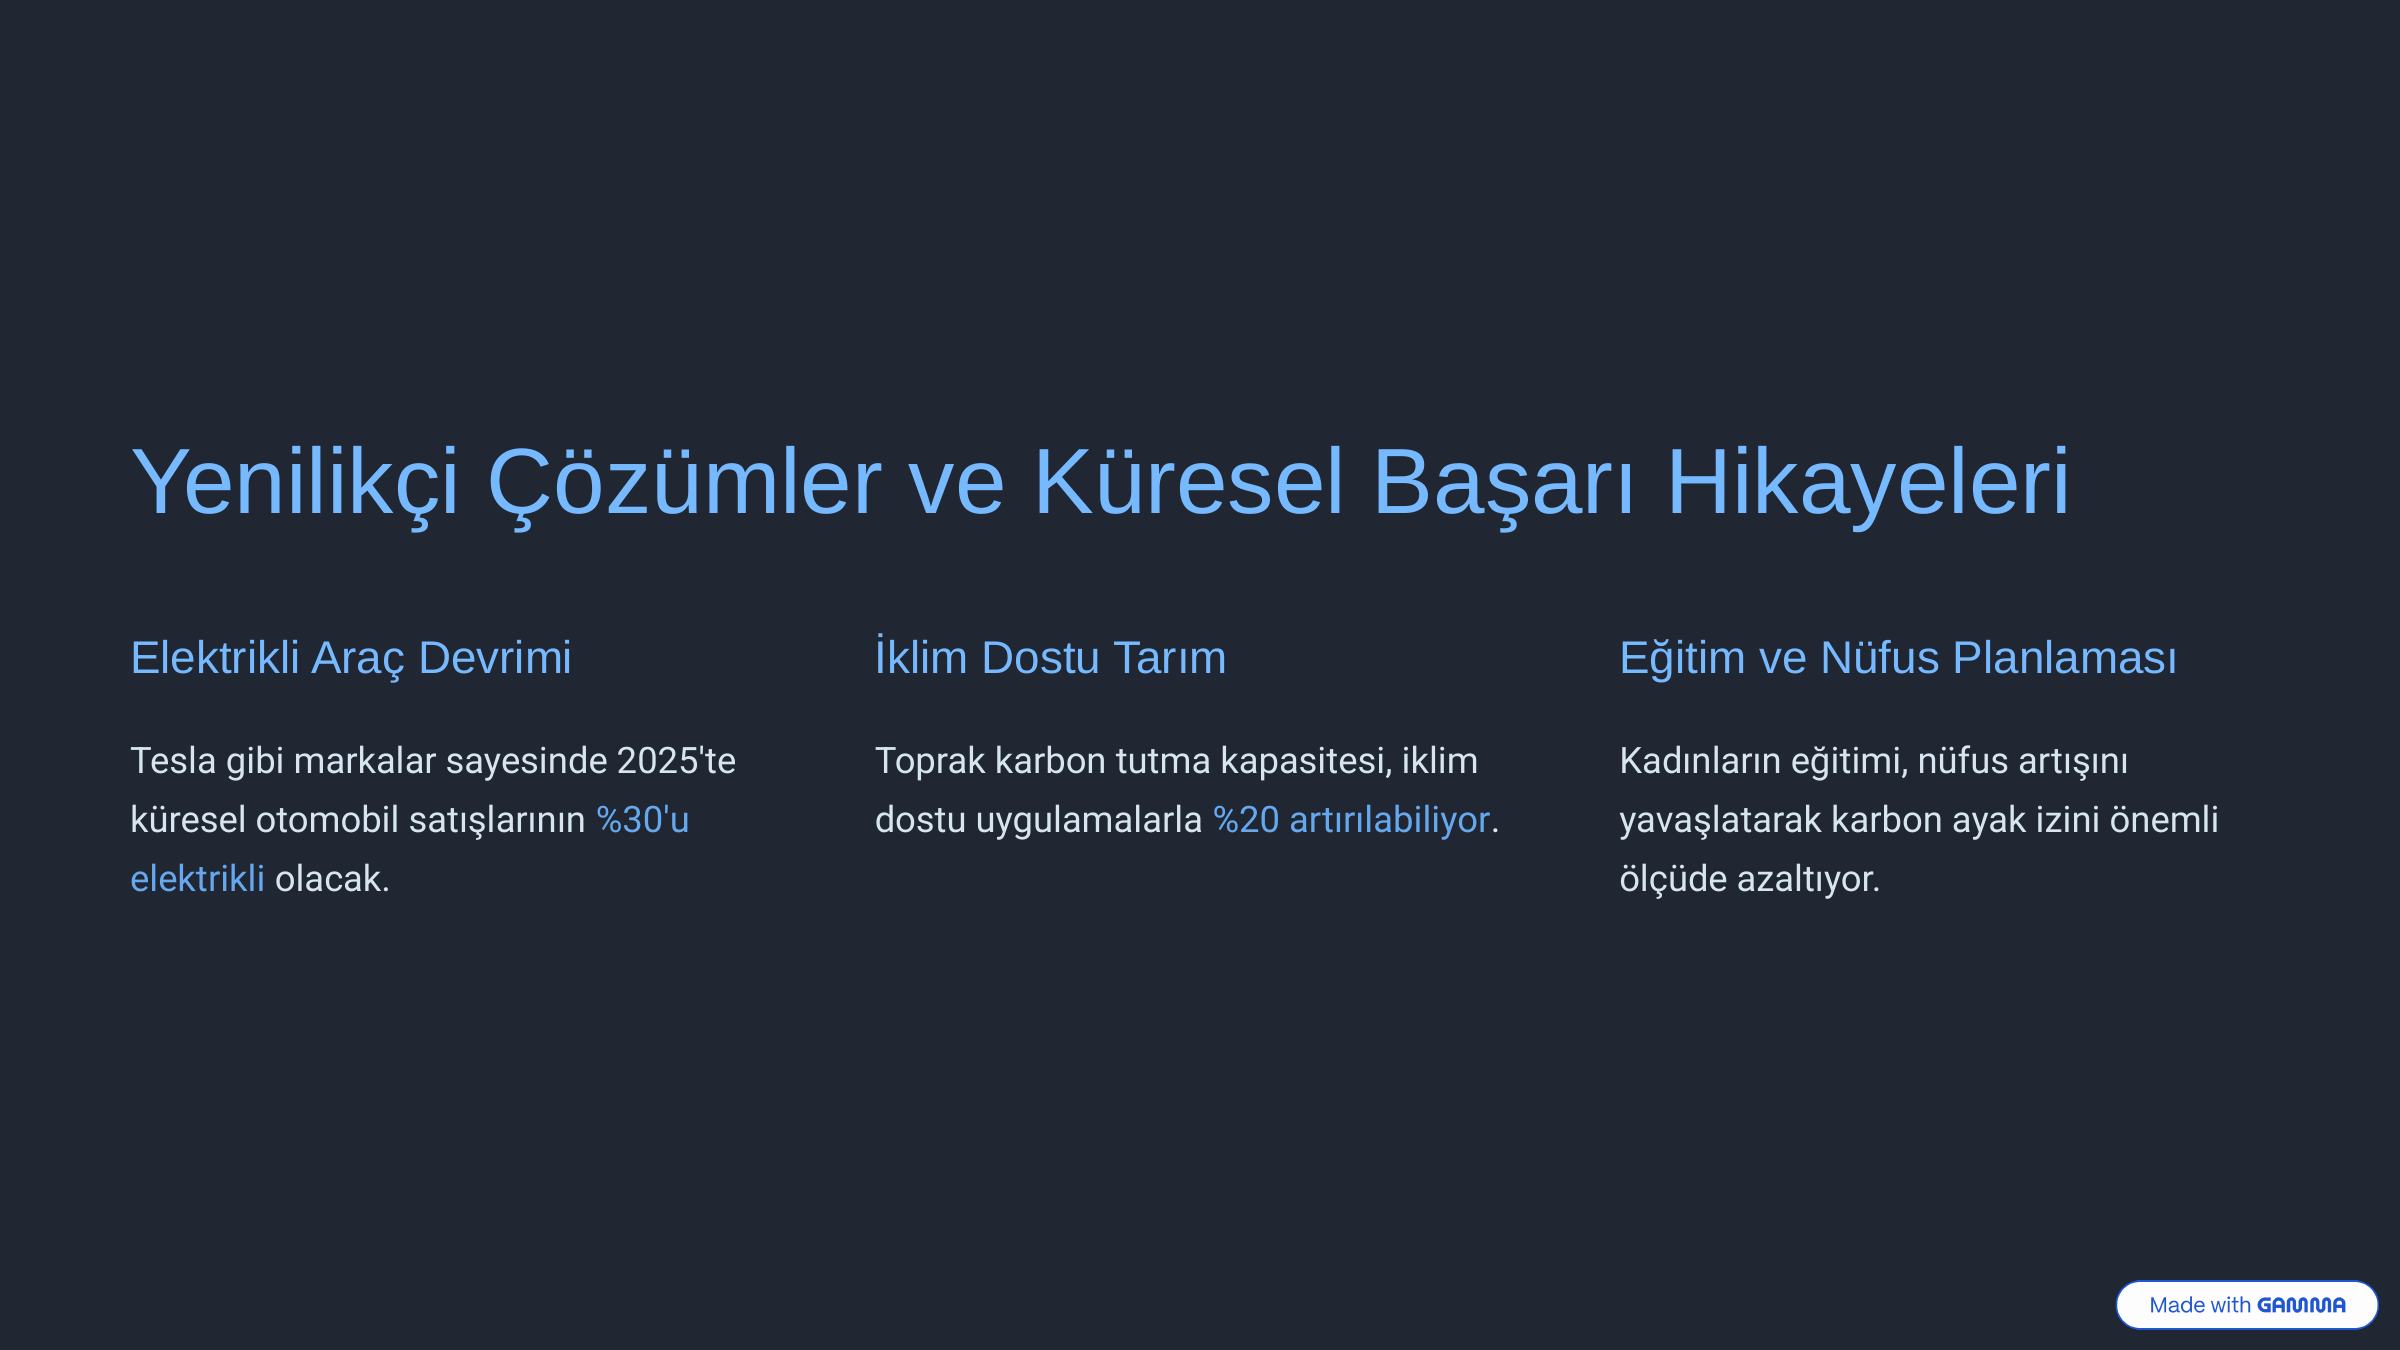

Yenilikçi Çözümler ve Küresel Başarı Hikayeleri
Elektrikli Araç Devrimi
İklim Dostu Tarım
Eğitim ve Nüfus Planlaması
Tesla gibi markalar sayesinde 2025'te küresel otomobil satışlarının %30'u elektrikli olacak.
Toprak karbon tutma kapasitesi, iklim dostu uygulamalarla %20 artırılabiliyor.
Kadınların eğitimi, nüfus artışını yavaşlatarak karbon ayak izini önemli ölçüde azaltıyor.